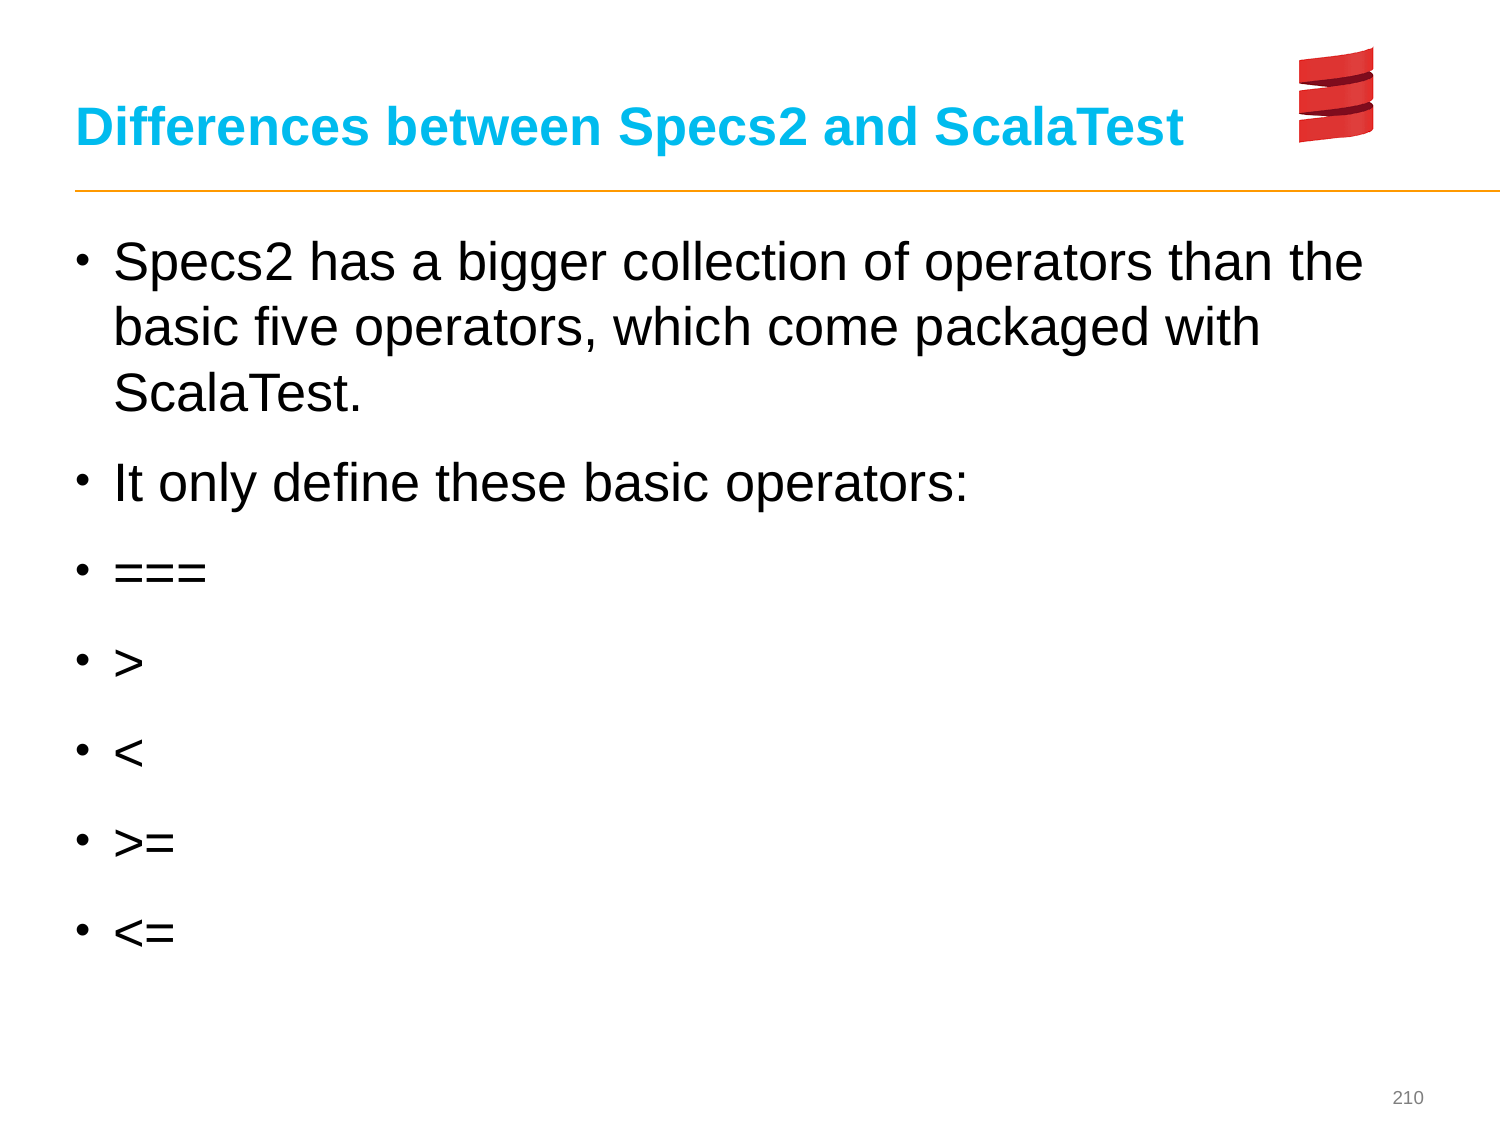

# Differences between Specs2 and ScalaTest
Specs2 has a bigger collection of operators than the basic five operators, which come packaged with ScalaTest.
It only define these basic operators:
===
>
<
>=
<=